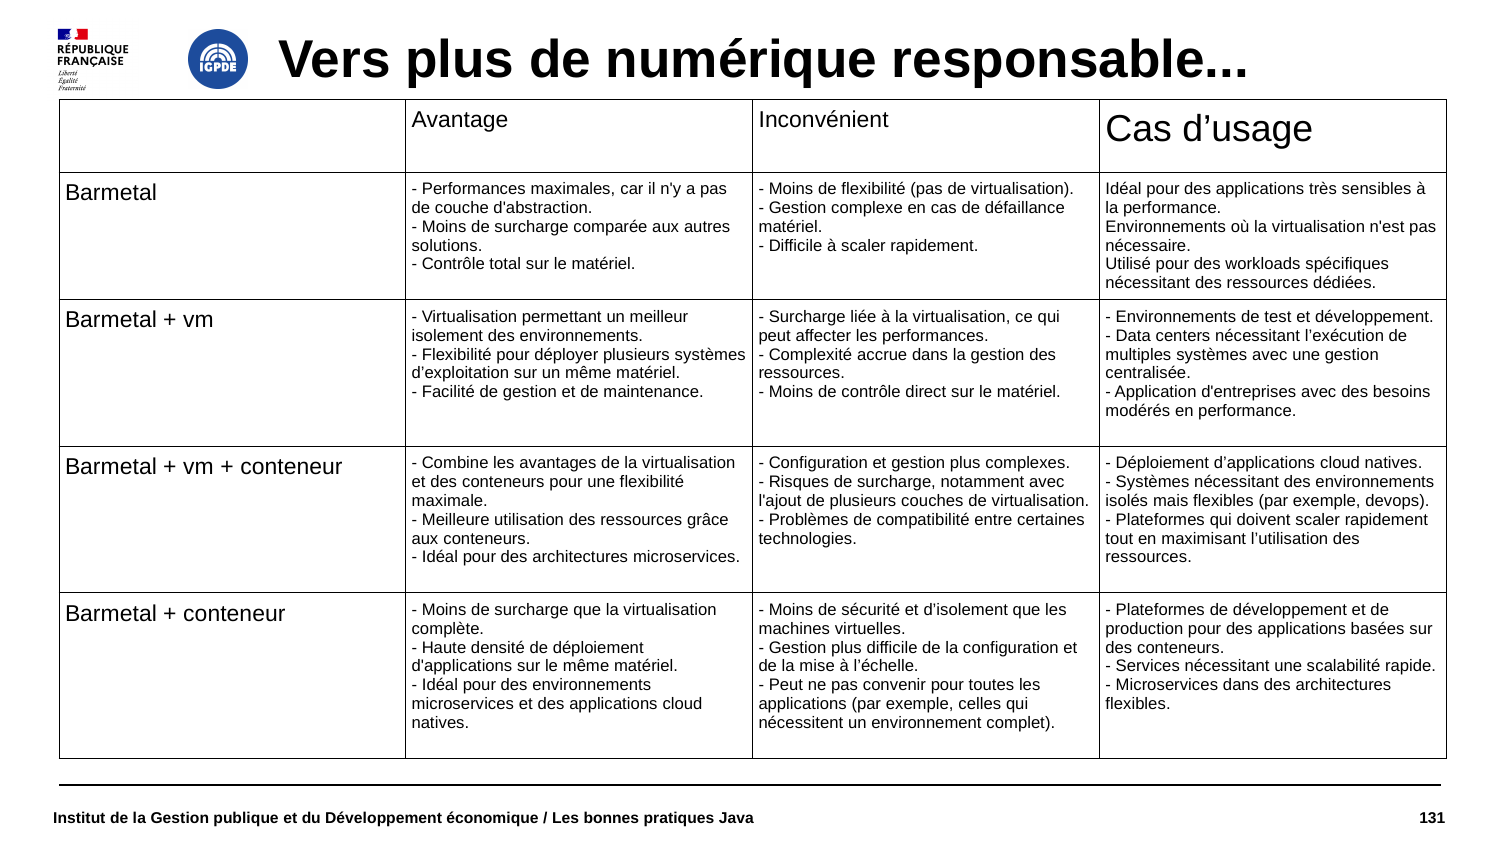

# Vers plus de numérique responsable...
|  | Avantage | Inconvénient | Cas d’usage |
| --- | --- | --- | --- |
| Barmetal | - Performances maximales, car il n'y a pas de couche d'abstraction. - Moins de surcharge comparée aux autres solutions. - Contrôle total sur le matériel. | - Moins de flexibilité (pas de virtualisation). - Gestion complexe en cas de défaillance matériel. - Difficile à scaler rapidement. | Idéal pour des applications très sensibles à la performance. Environnements où la virtualisation n'est pas nécessaire. Utilisé pour des workloads spécifiques nécessitant des ressources dédiées. |
| Barmetal + vm | - Virtualisation permettant un meilleur isolement des environnements. - Flexibilité pour déployer plusieurs systèmes d’exploitation sur un même matériel. - Facilité de gestion et de maintenance. | - Surcharge liée à la virtualisation, ce qui peut affecter les performances. - Complexité accrue dans la gestion des ressources. - Moins de contrôle direct sur le matériel. | - Environnements de test et développement. - Data centers nécessitant l’exécution de multiples systèmes avec une gestion centralisée. - Application d'entreprises avec des besoins modérés en performance. |
| Barmetal + vm + conteneur | - Combine les avantages de la virtualisation et des conteneurs pour une flexibilité maximale. - Meilleure utilisation des ressources grâce aux conteneurs. - Idéal pour des architectures microservices. | - Configuration et gestion plus complexes. - Risques de surcharge, notamment avec l'ajout de plusieurs couches de virtualisation. - Problèmes de compatibilité entre certaines technologies. | - Déploiement d’applications cloud natives. - Systèmes nécessitant des environnements isolés mais flexibles (par exemple, devops). - Plateformes qui doivent scaler rapidement tout en maximisant l’utilisation des ressources. |
| Barmetal + conteneur | - Moins de surcharge que la virtualisation complète. - Haute densité de déploiement d'applications sur le même matériel. - Idéal pour des environnements microservices et des applications cloud natives. | - Moins de sécurité et d’isolement que les machines virtuelles. - Gestion plus difficile de la configuration et de la mise à l’échelle. - Peut ne pas convenir pour toutes les applications (par exemple, celles qui nécessitent un environnement complet). | - Plateformes de développement et de production pour des applications basées sur des conteneurs. - Services nécessitant une scalabilité rapide. - Microservices dans des architectures flexibles. |

Institut de la Gestion publique et du Développement économique / Les bonnes pratiques Java
131